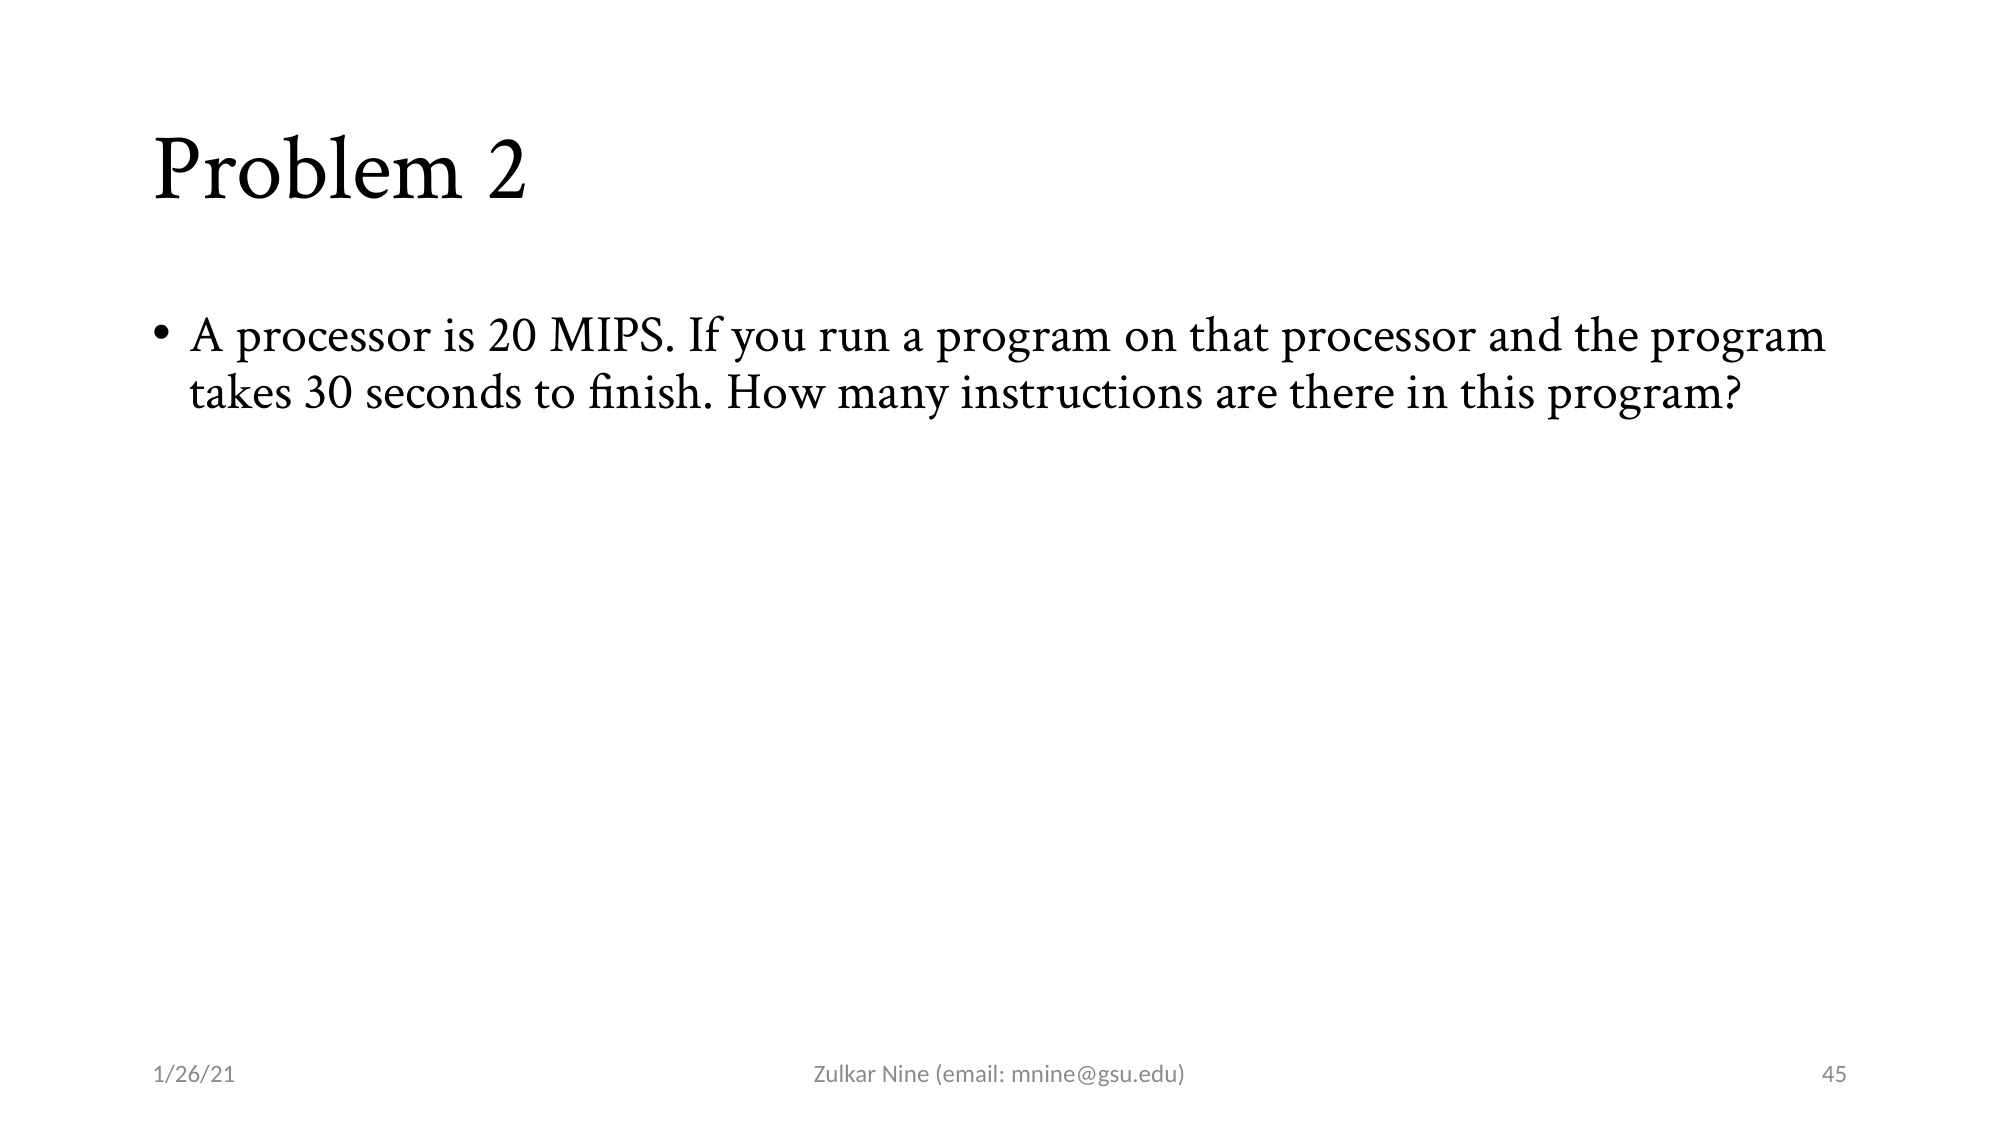

# Problem 2
A processor is 20 MIPS. If you run a program on that processor and the program takes 30 seconds to finish. How many instructions are there in this program?
1/26/21
Zulkar Nine (email: mnine@gsu.edu)
45